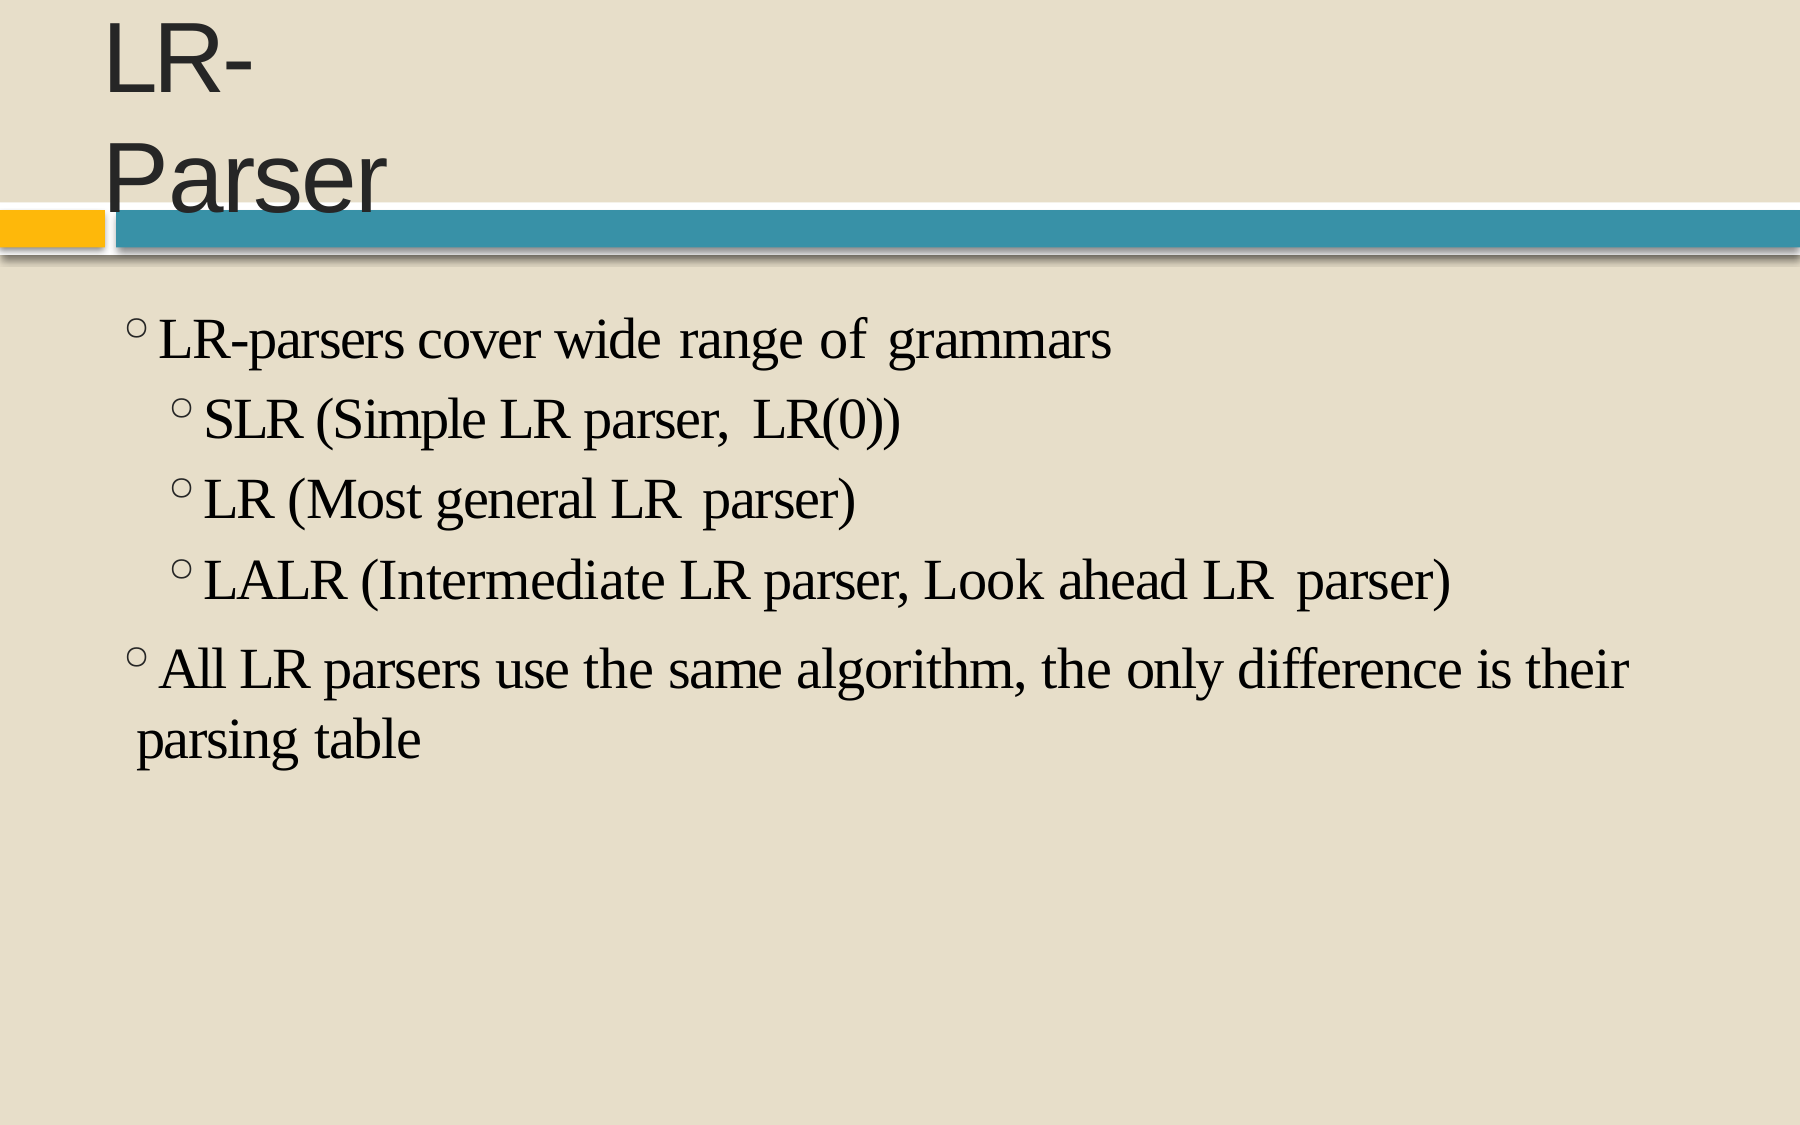

# LR-Parser
LR-parsers cover wide range of	grammars
SLR (Simple LR parser, LR(0))
LR (Most general LR parser)
LALR (Intermediate LR parser, Look ahead LR parser)
All LR parsers use the same algorithm, the only difference is their  parsing table